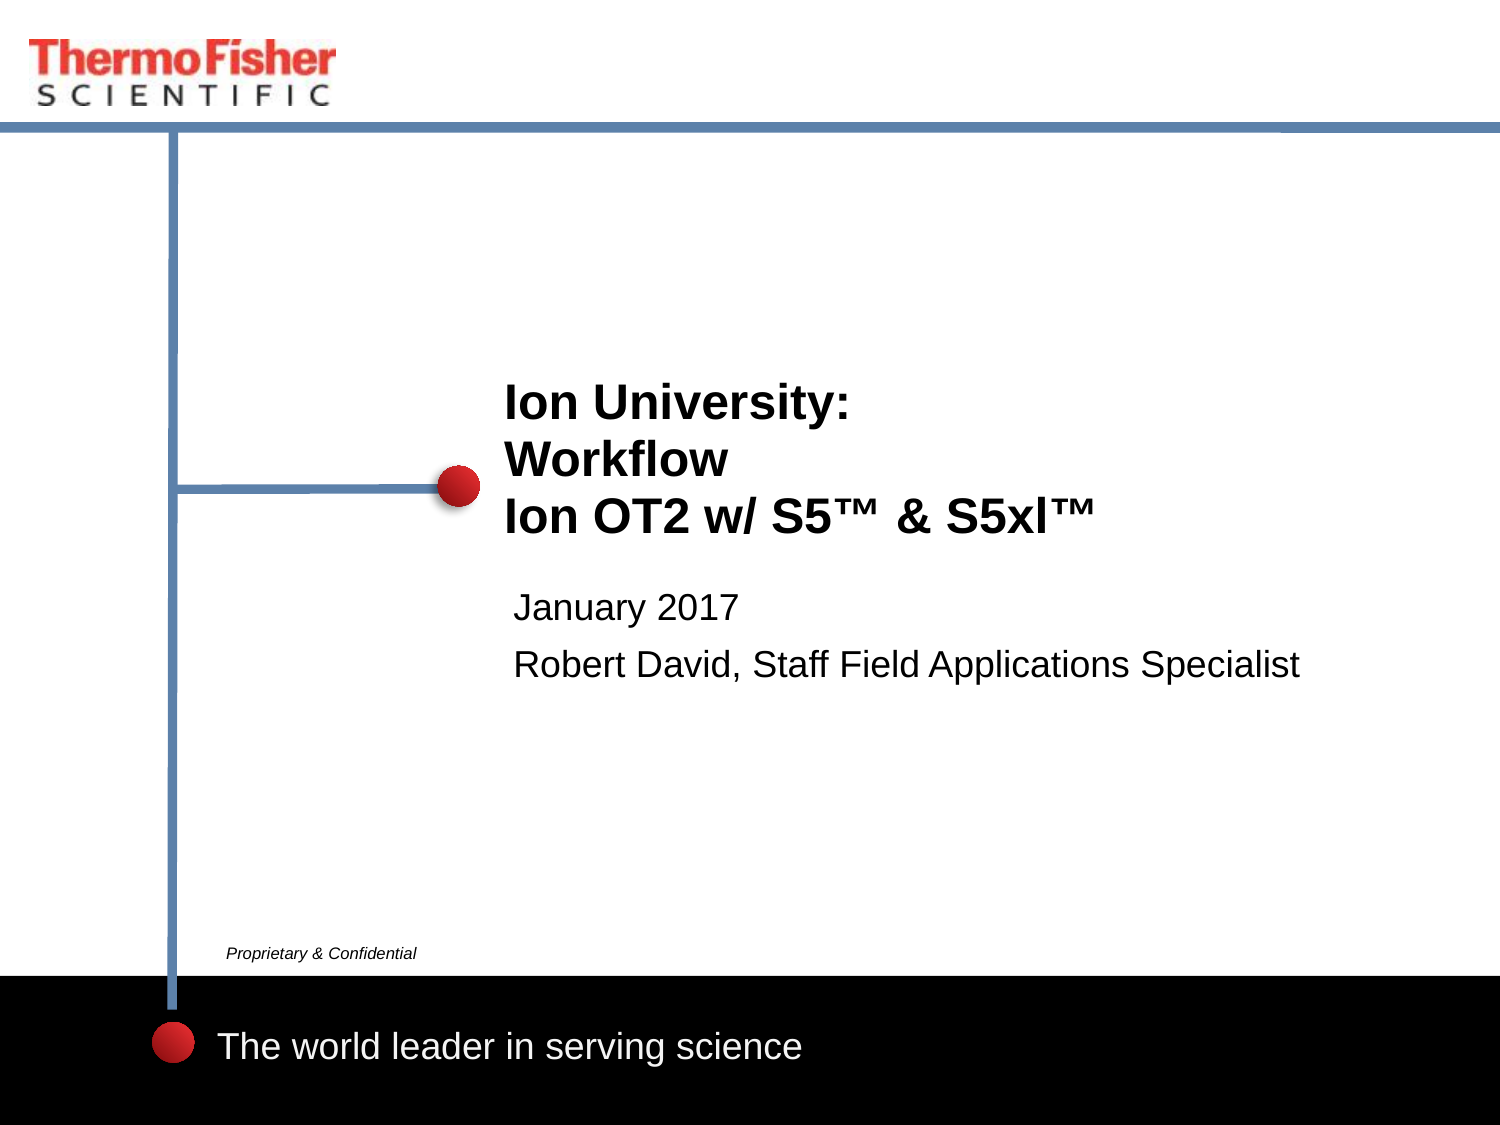

# Ion University: Workflow Ion OT2 w/ S5™ & S5xl™
January 2017
Robert David, Staff Field Applications Specialist